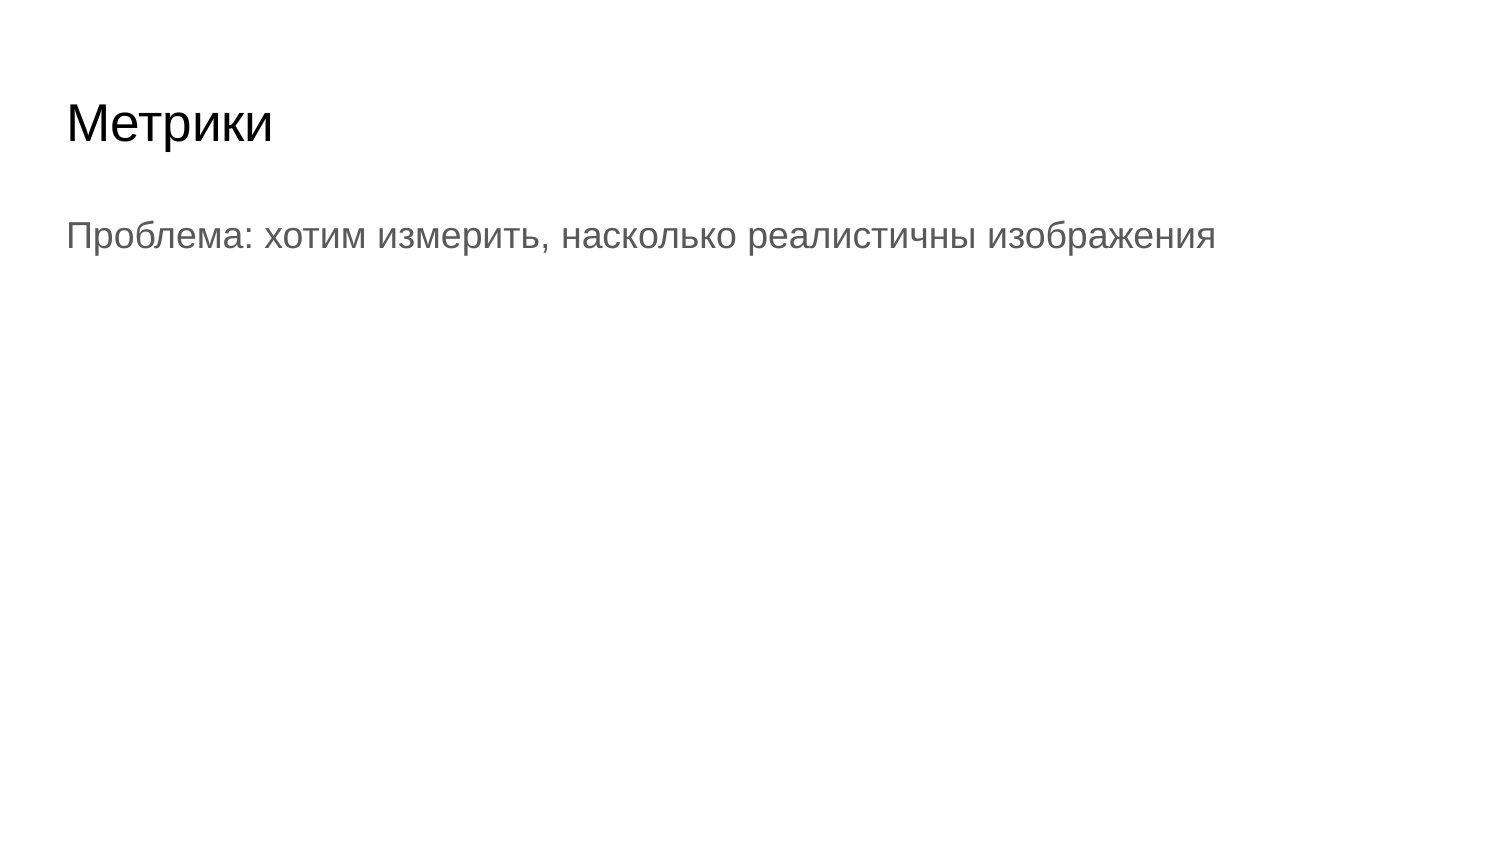

# Метрики
Проблема: хотим измерить, насколько реалистичны изображения